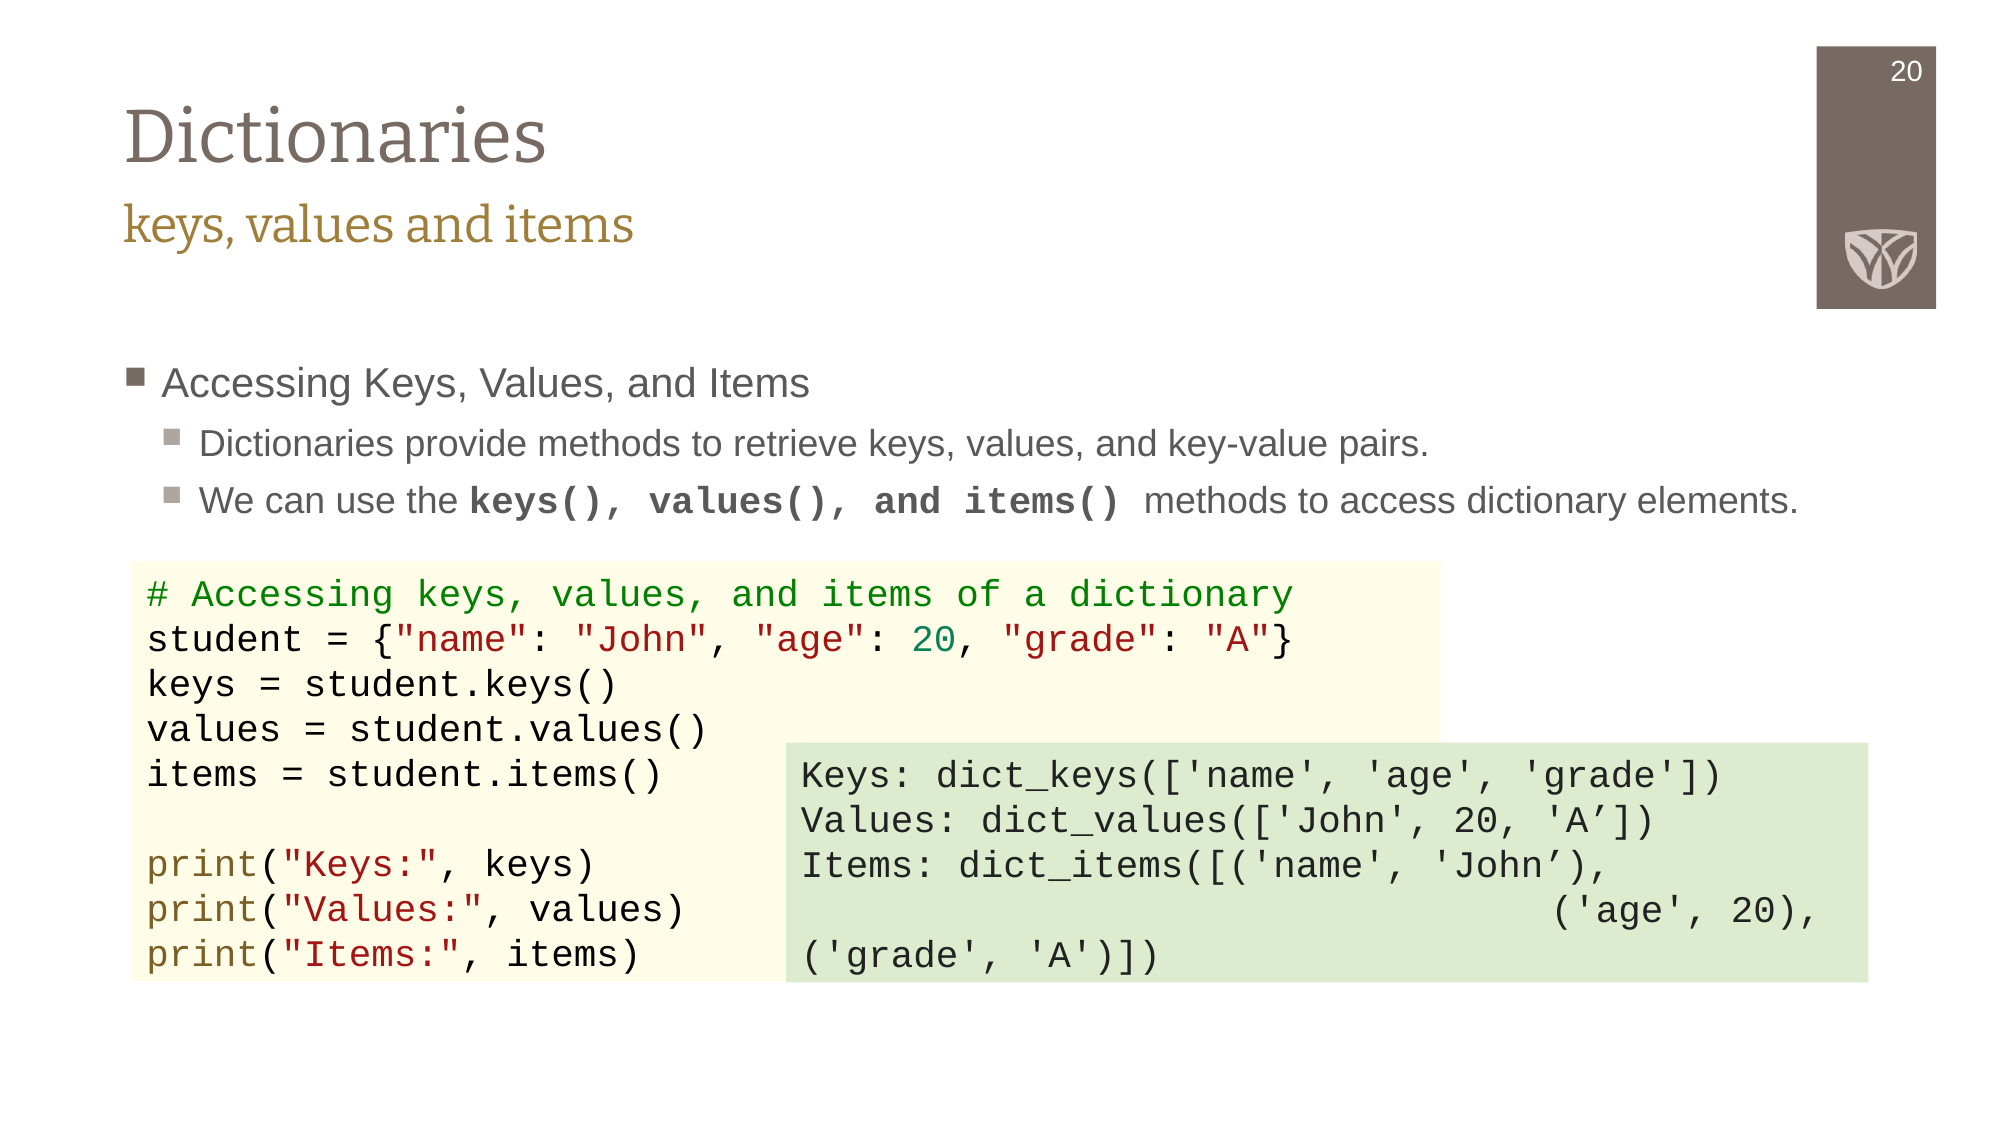

# Dictionaries
20
keys, values and items
Accessing Keys, Values, and Items
Dictionaries provide methods to retrieve keys, values, and key-value pairs.
We can use the keys(), values(), and items() methods to access dictionary elements.
# Accessing keys, values, and items of a dictionary
student = {"name": "John", "age": 20, "grade": "A"}
keys = student.keys()
values = student.values()
items = student.items()
print("Keys:", keys)
print("Values:", values)
print("Items:", items)
Keys: dict_keys(['name', 'age', 'grade']) Values: dict_values(['John', 20, 'A’])
Items: dict_items([('name', 'John’),
					('age', 20), ('grade', 'A')])